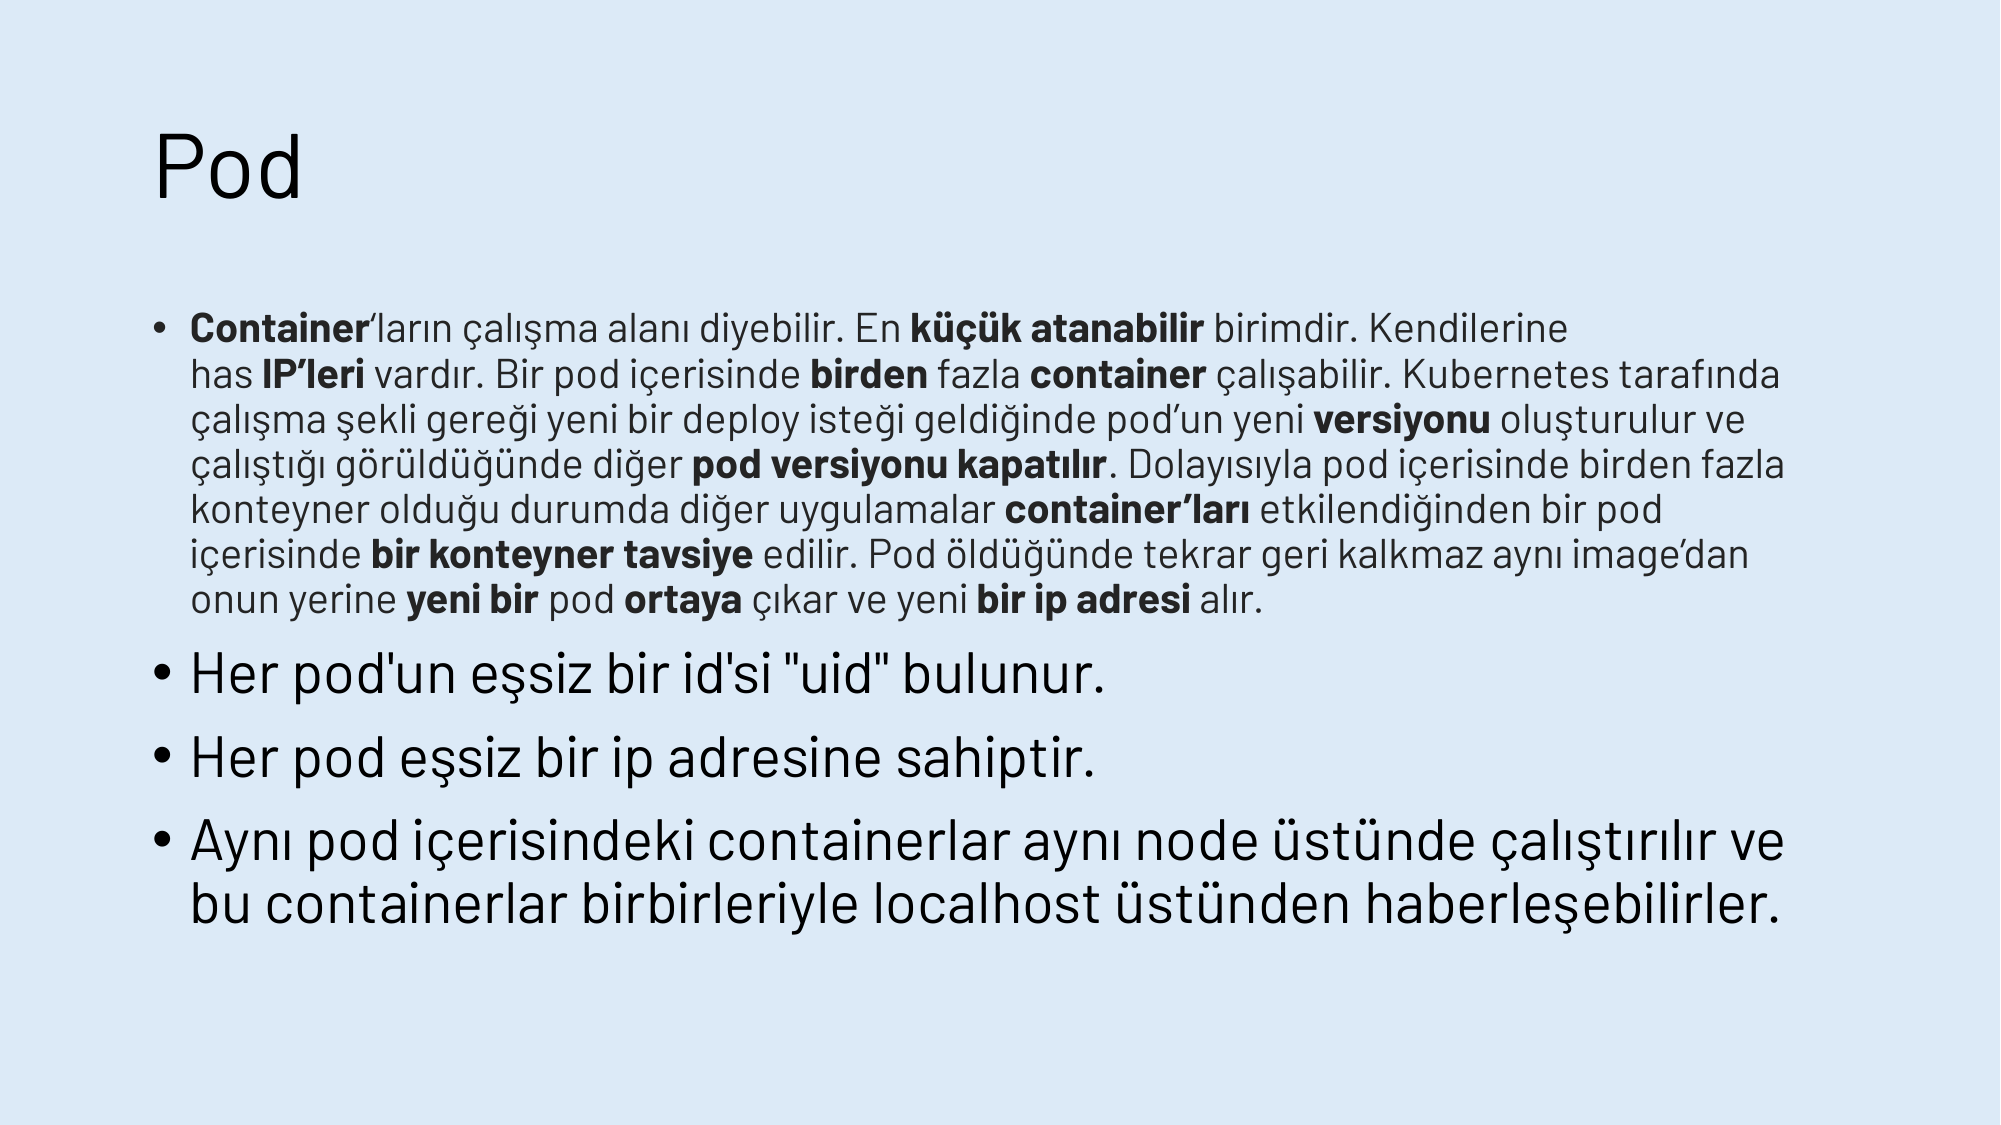

# Pod
Container‘ların çalışma alanı diyebilir. En küçük atanabilir birimdir. Kendilerine has IP’leri vardır. Bir pod içerisinde birden fazla container çalışabilir. Kubernetes tarafında çalışma şekli gereği yeni bir deploy isteği geldiğinde pod’un yeni versiyonu oluşturulur ve çalıştığı görüldüğünde diğer pod versiyonu kapatılır. Dolayısıyla pod içerisinde birden fazla konteyner olduğu durumda diğer uygulamalar container’ları etkilendiğinden bir pod içerisinde bir konteyner tavsiye edilir. Pod öldüğünde tekrar geri kalkmaz aynı image’dan onun yerine yeni bir pod ortaya çıkar ve yeni bir ip adresi alır.
Her pod'un eşsiz bir id'si "uid" bulunur.
Her pod eşsiz bir ip adresine sahiptir.
Aynı pod içerisindeki containerlar aynı node üstünde çalıştırılır ve bu containerlar birbirleriyle localhost üstünden haberleşebilirler.